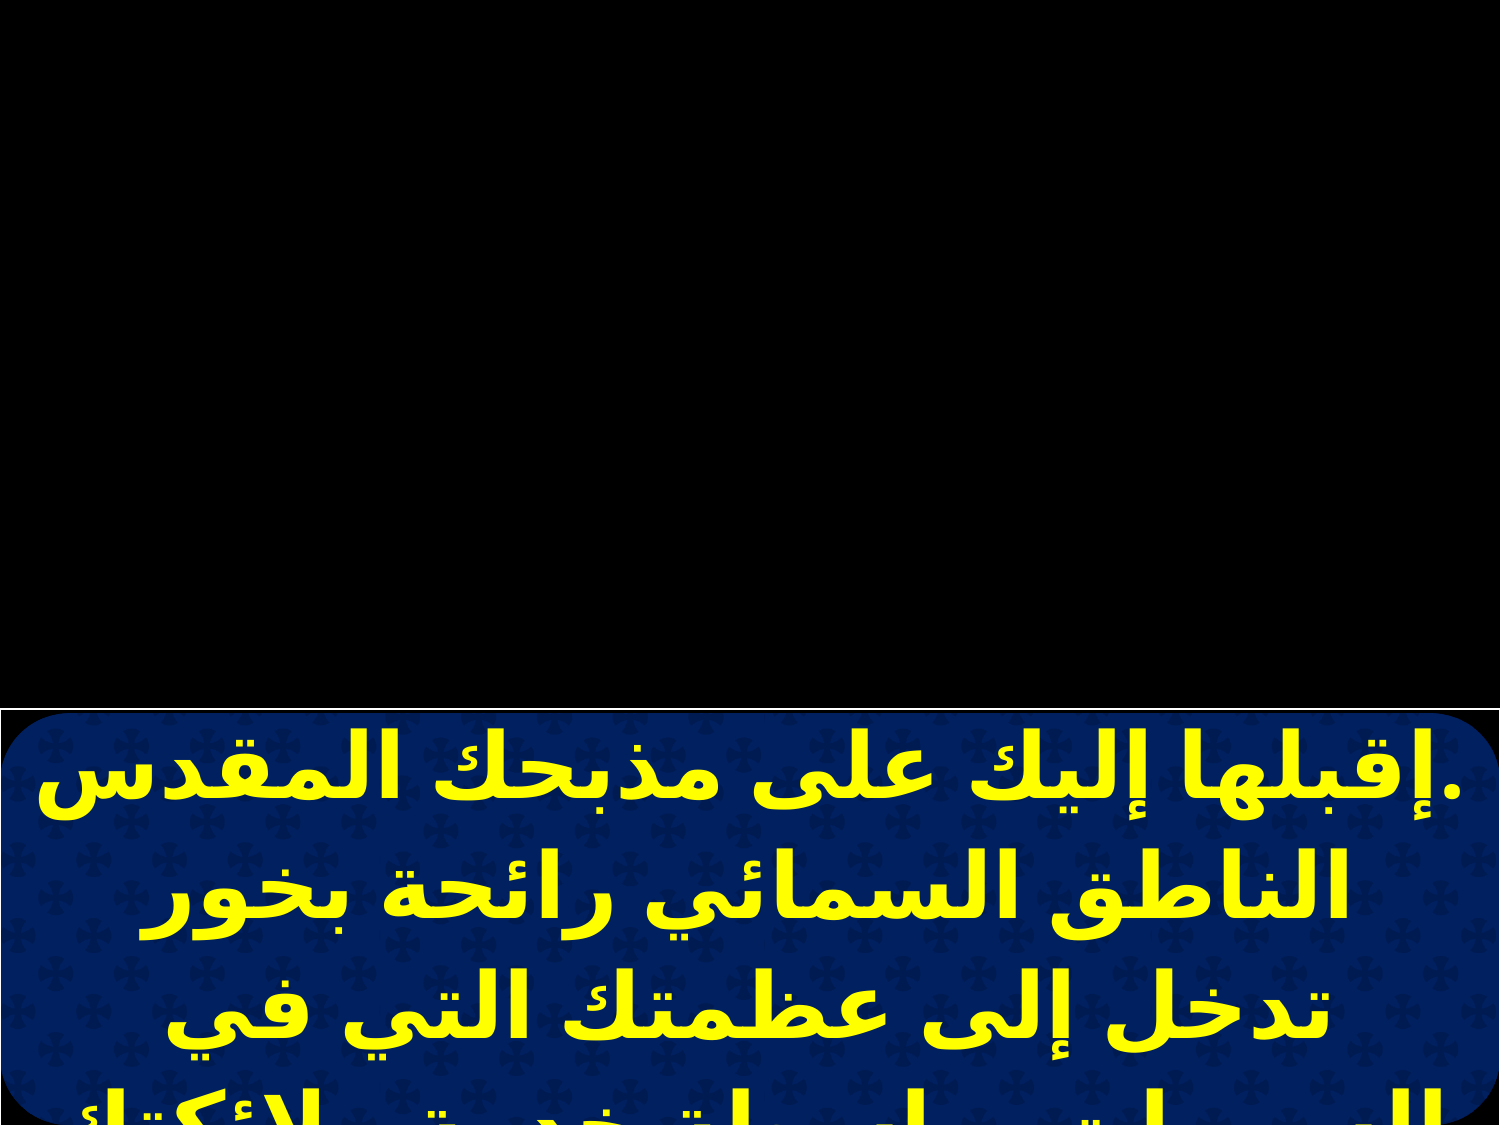

| .إقبلها إليك على مذبحك المقدس الناطق السمائي رائحة بخور تدخل إلى عظمتك التي في السموات بواسطة خدمة ملائكتك ورؤساء ملائكتك المقدسين |
| --- |